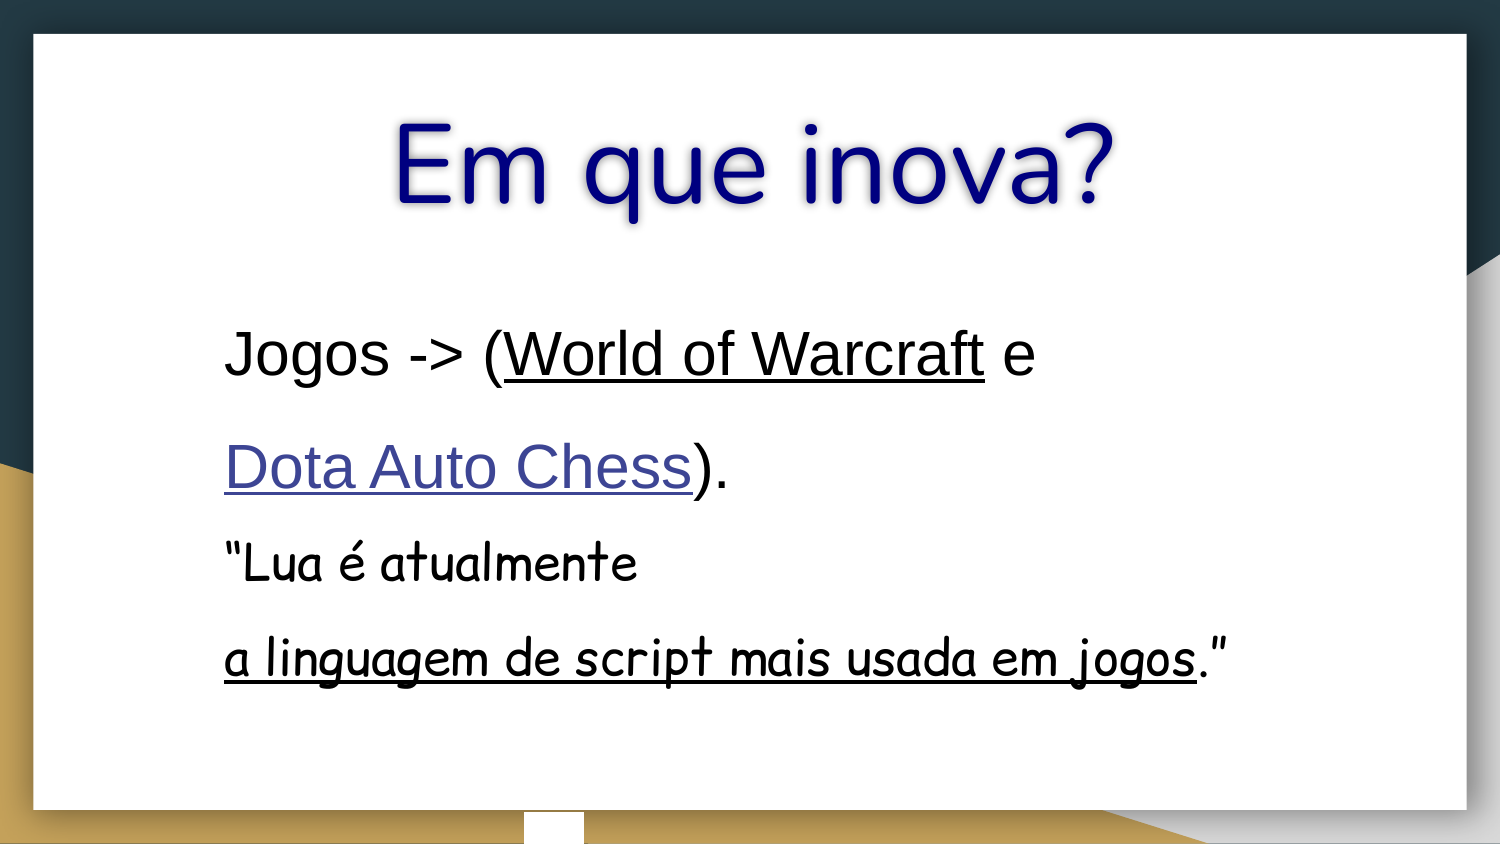

# Em que inova?
Jogos -> (World of Warcraft e Dota Auto Chess).
“Lua é atualmente a linguagem de script mais usada em jogos.”   									    								Roberto Ierusalimschy